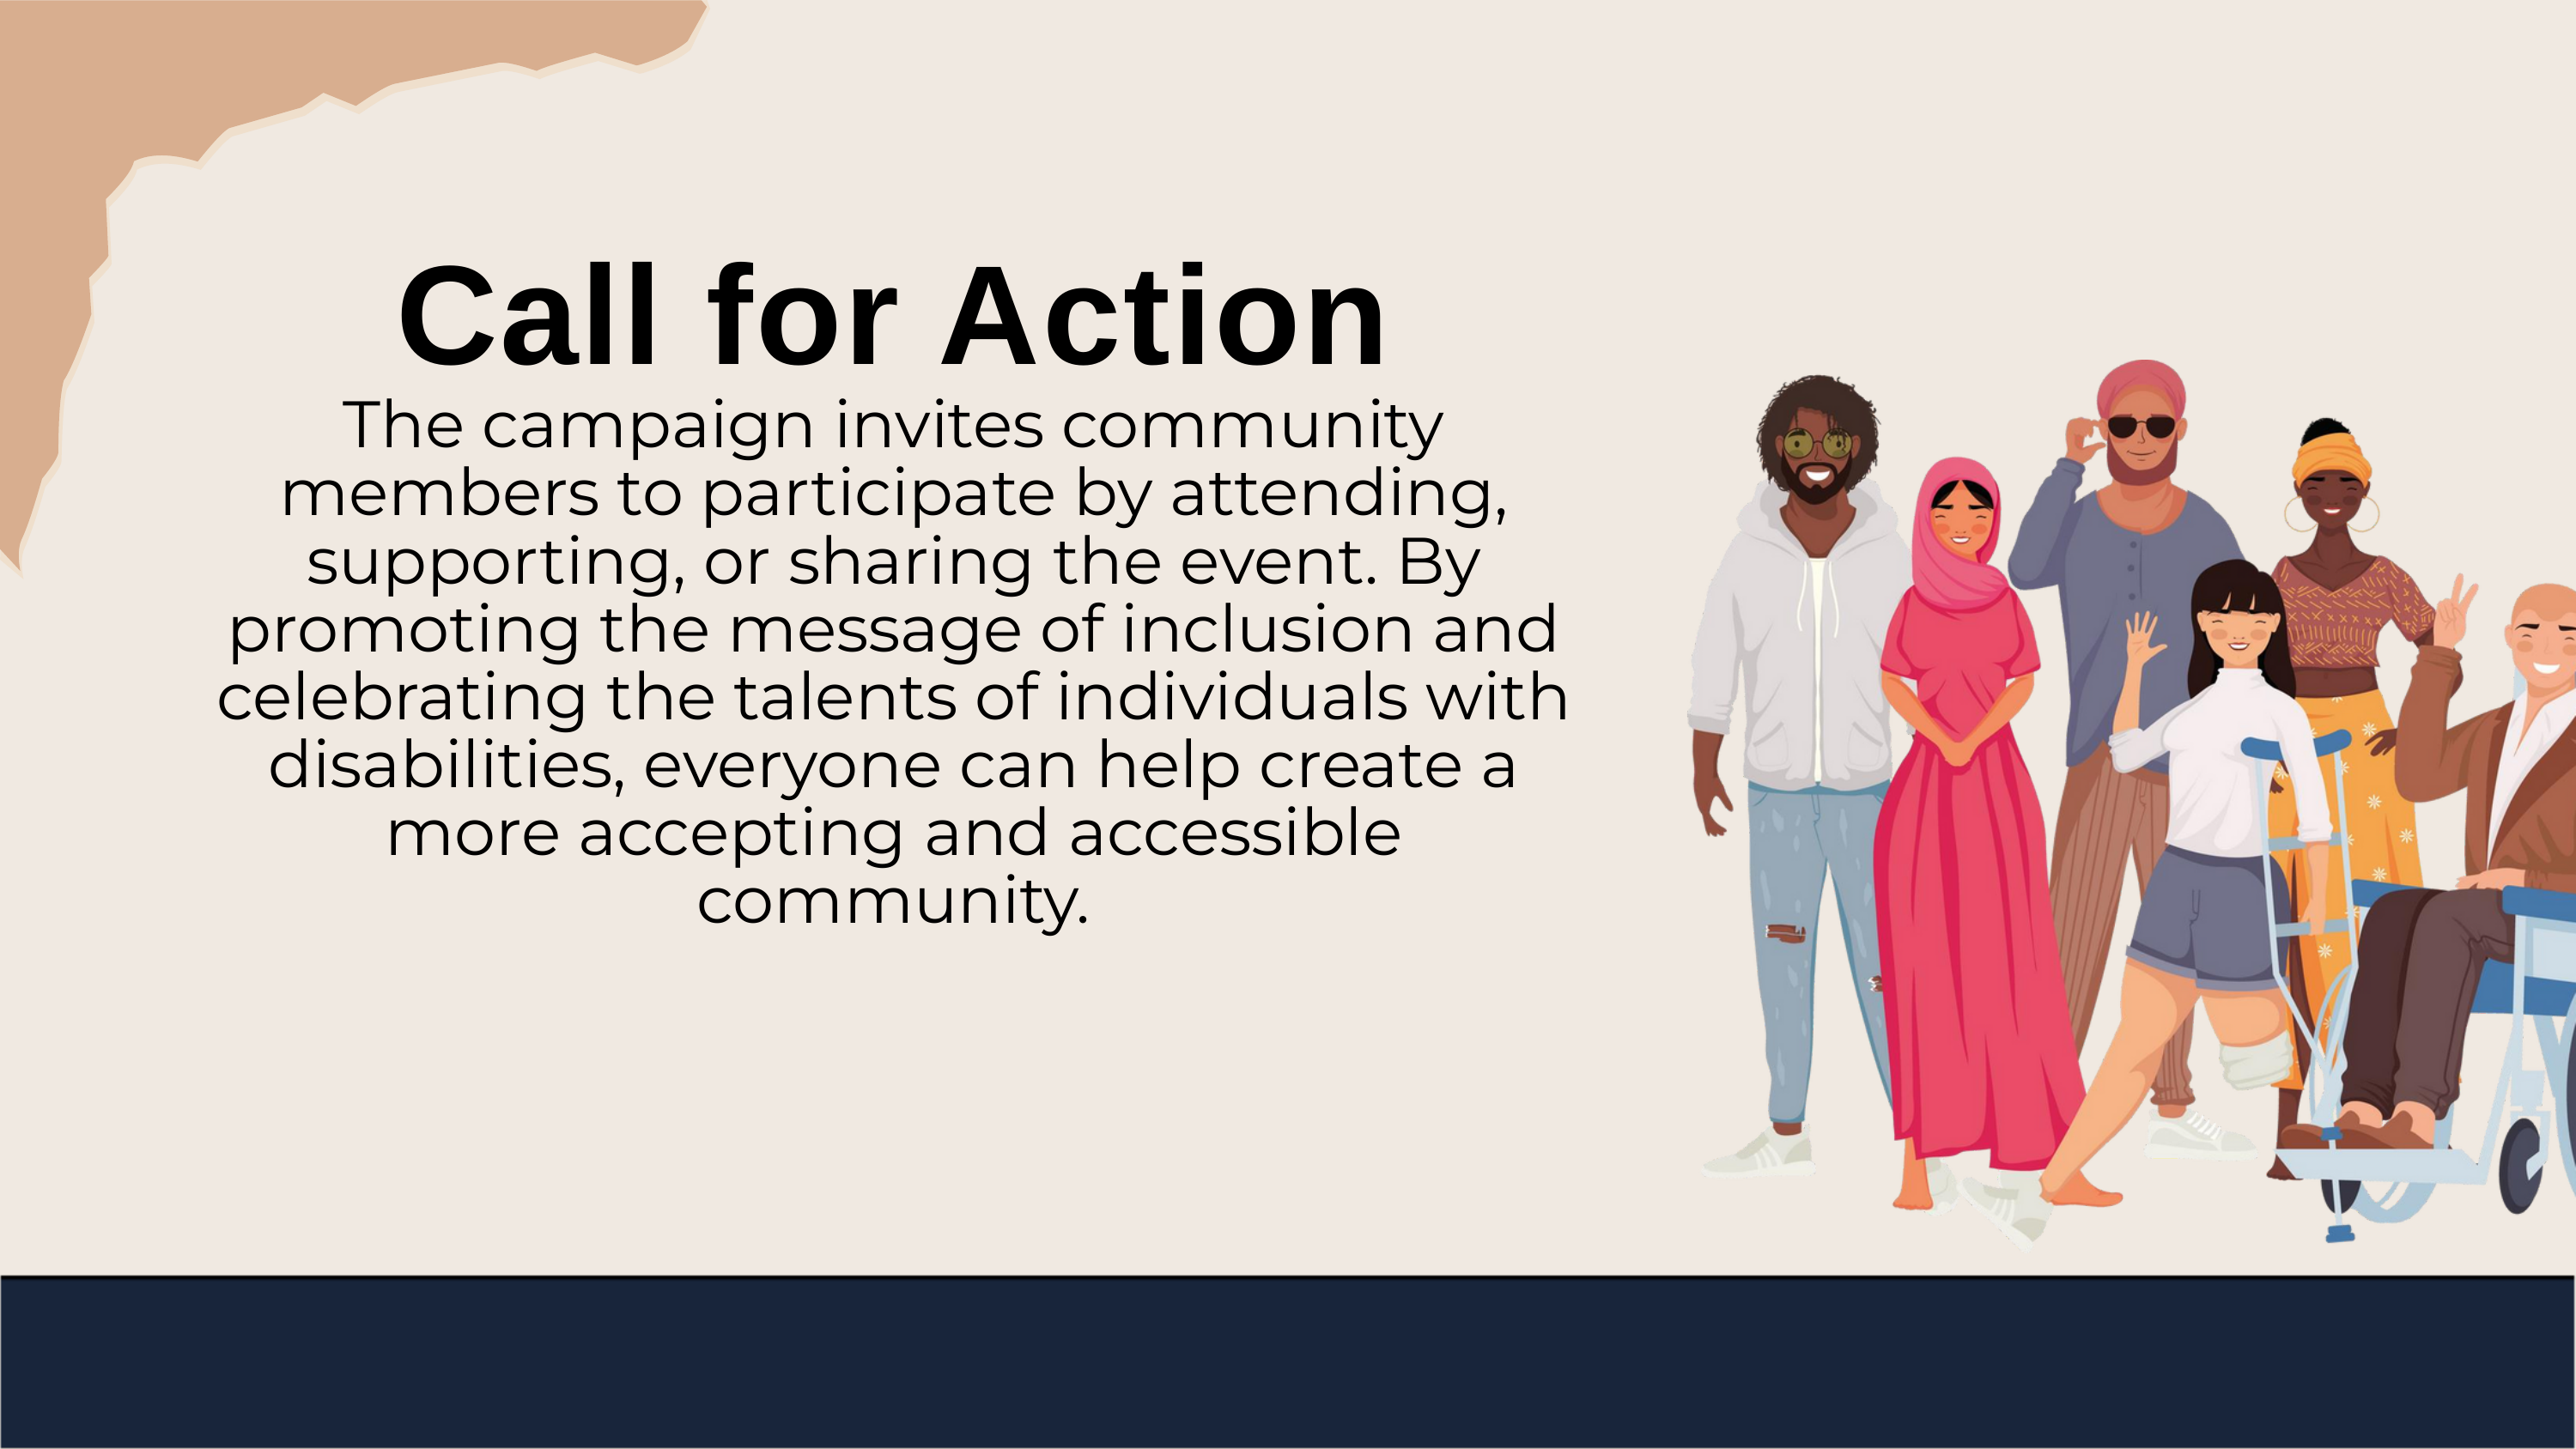

Call for Action
The campaign invites community members to participate by attending, supporting, or sharing the event. By promoting the message of inclusion and celebrating the talents of individuals with disabilities, everyone can help create a more accepting and accessible community.